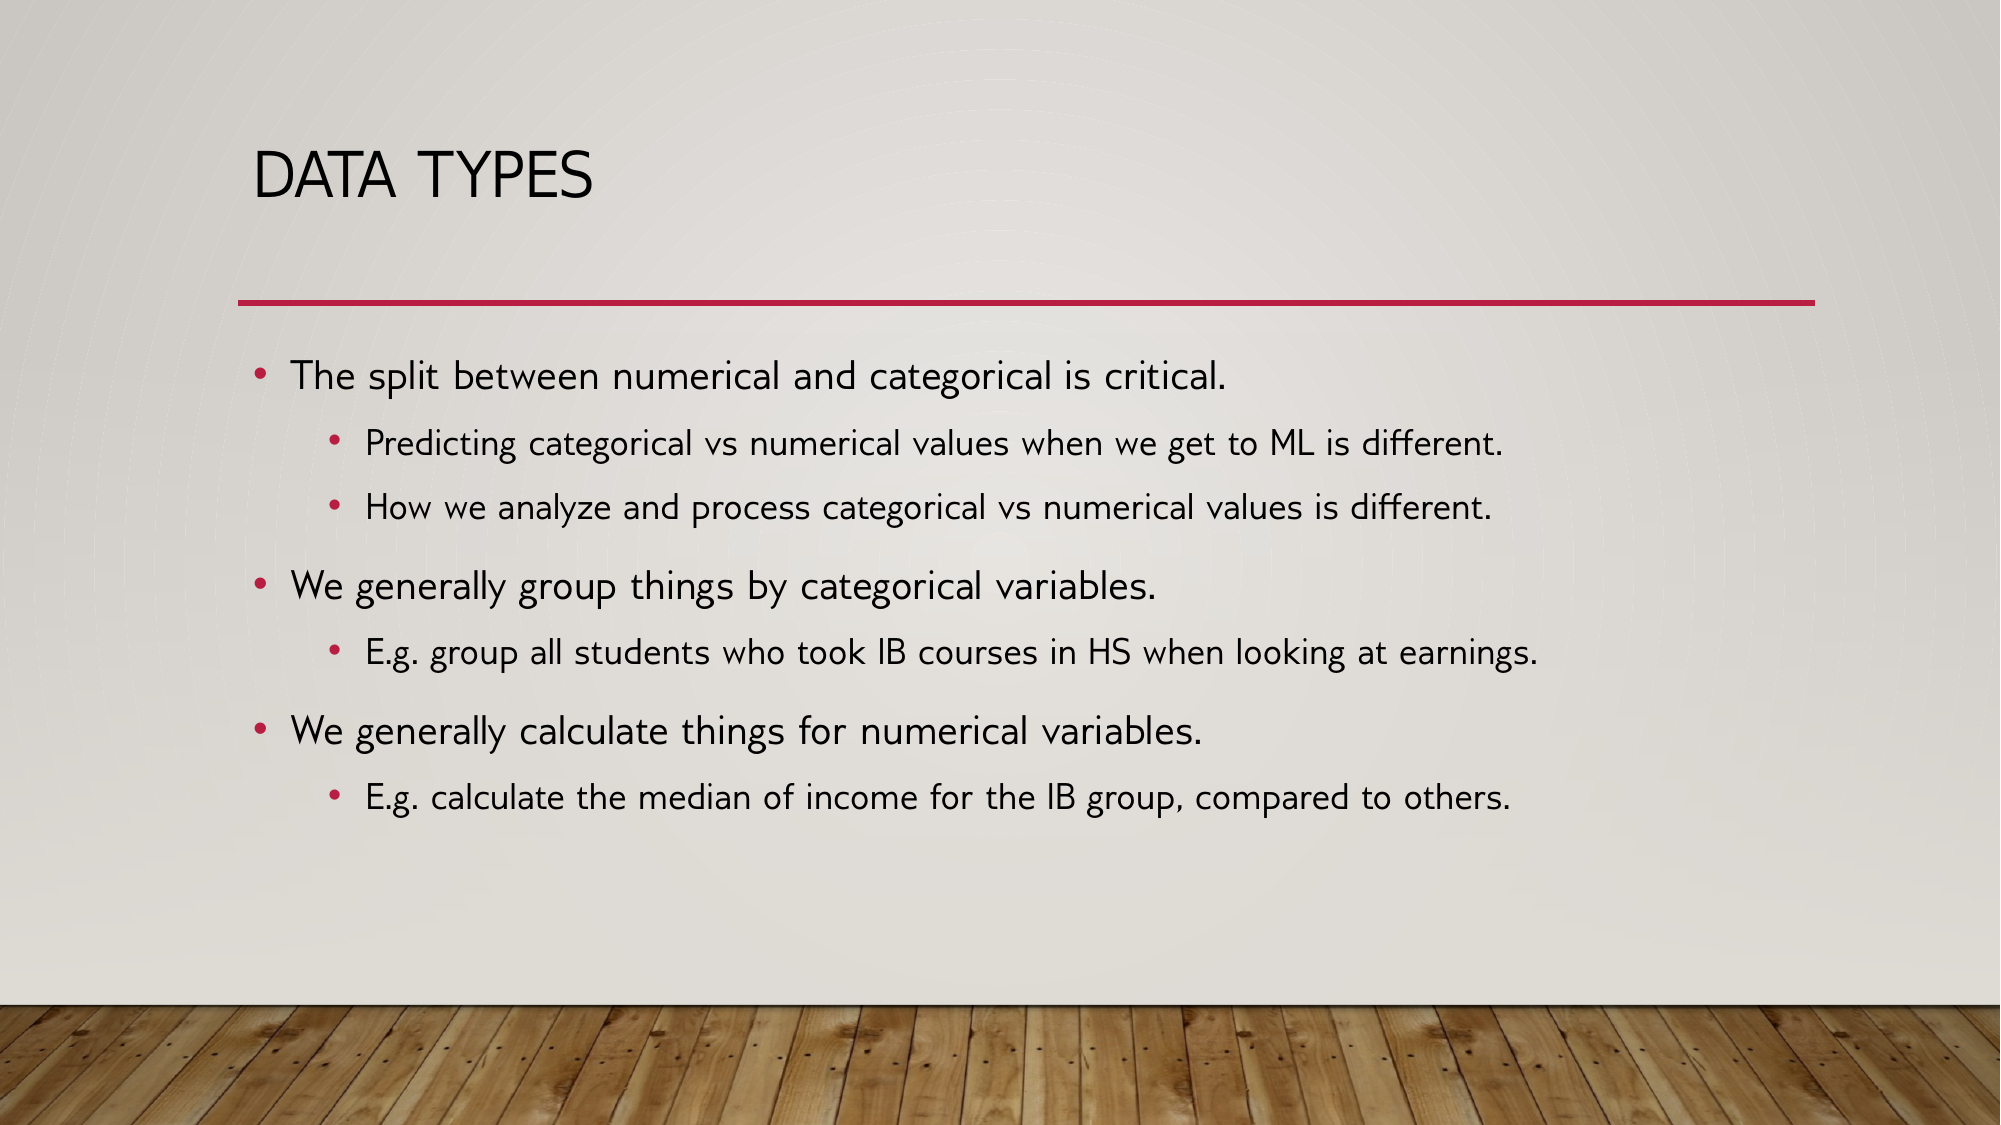

# Data Types
The split between numerical and categorical is critical.
Predicting categorical vs numerical values when we get to ML is different.
How we analyze and process categorical vs numerical values is different.
We generally group things by categorical variables.
E.g. group all students who took IB courses in HS when looking at earnings.
We generally calculate things for numerical variables.
E.g. calculate the median of income for the IB group, compared to others.